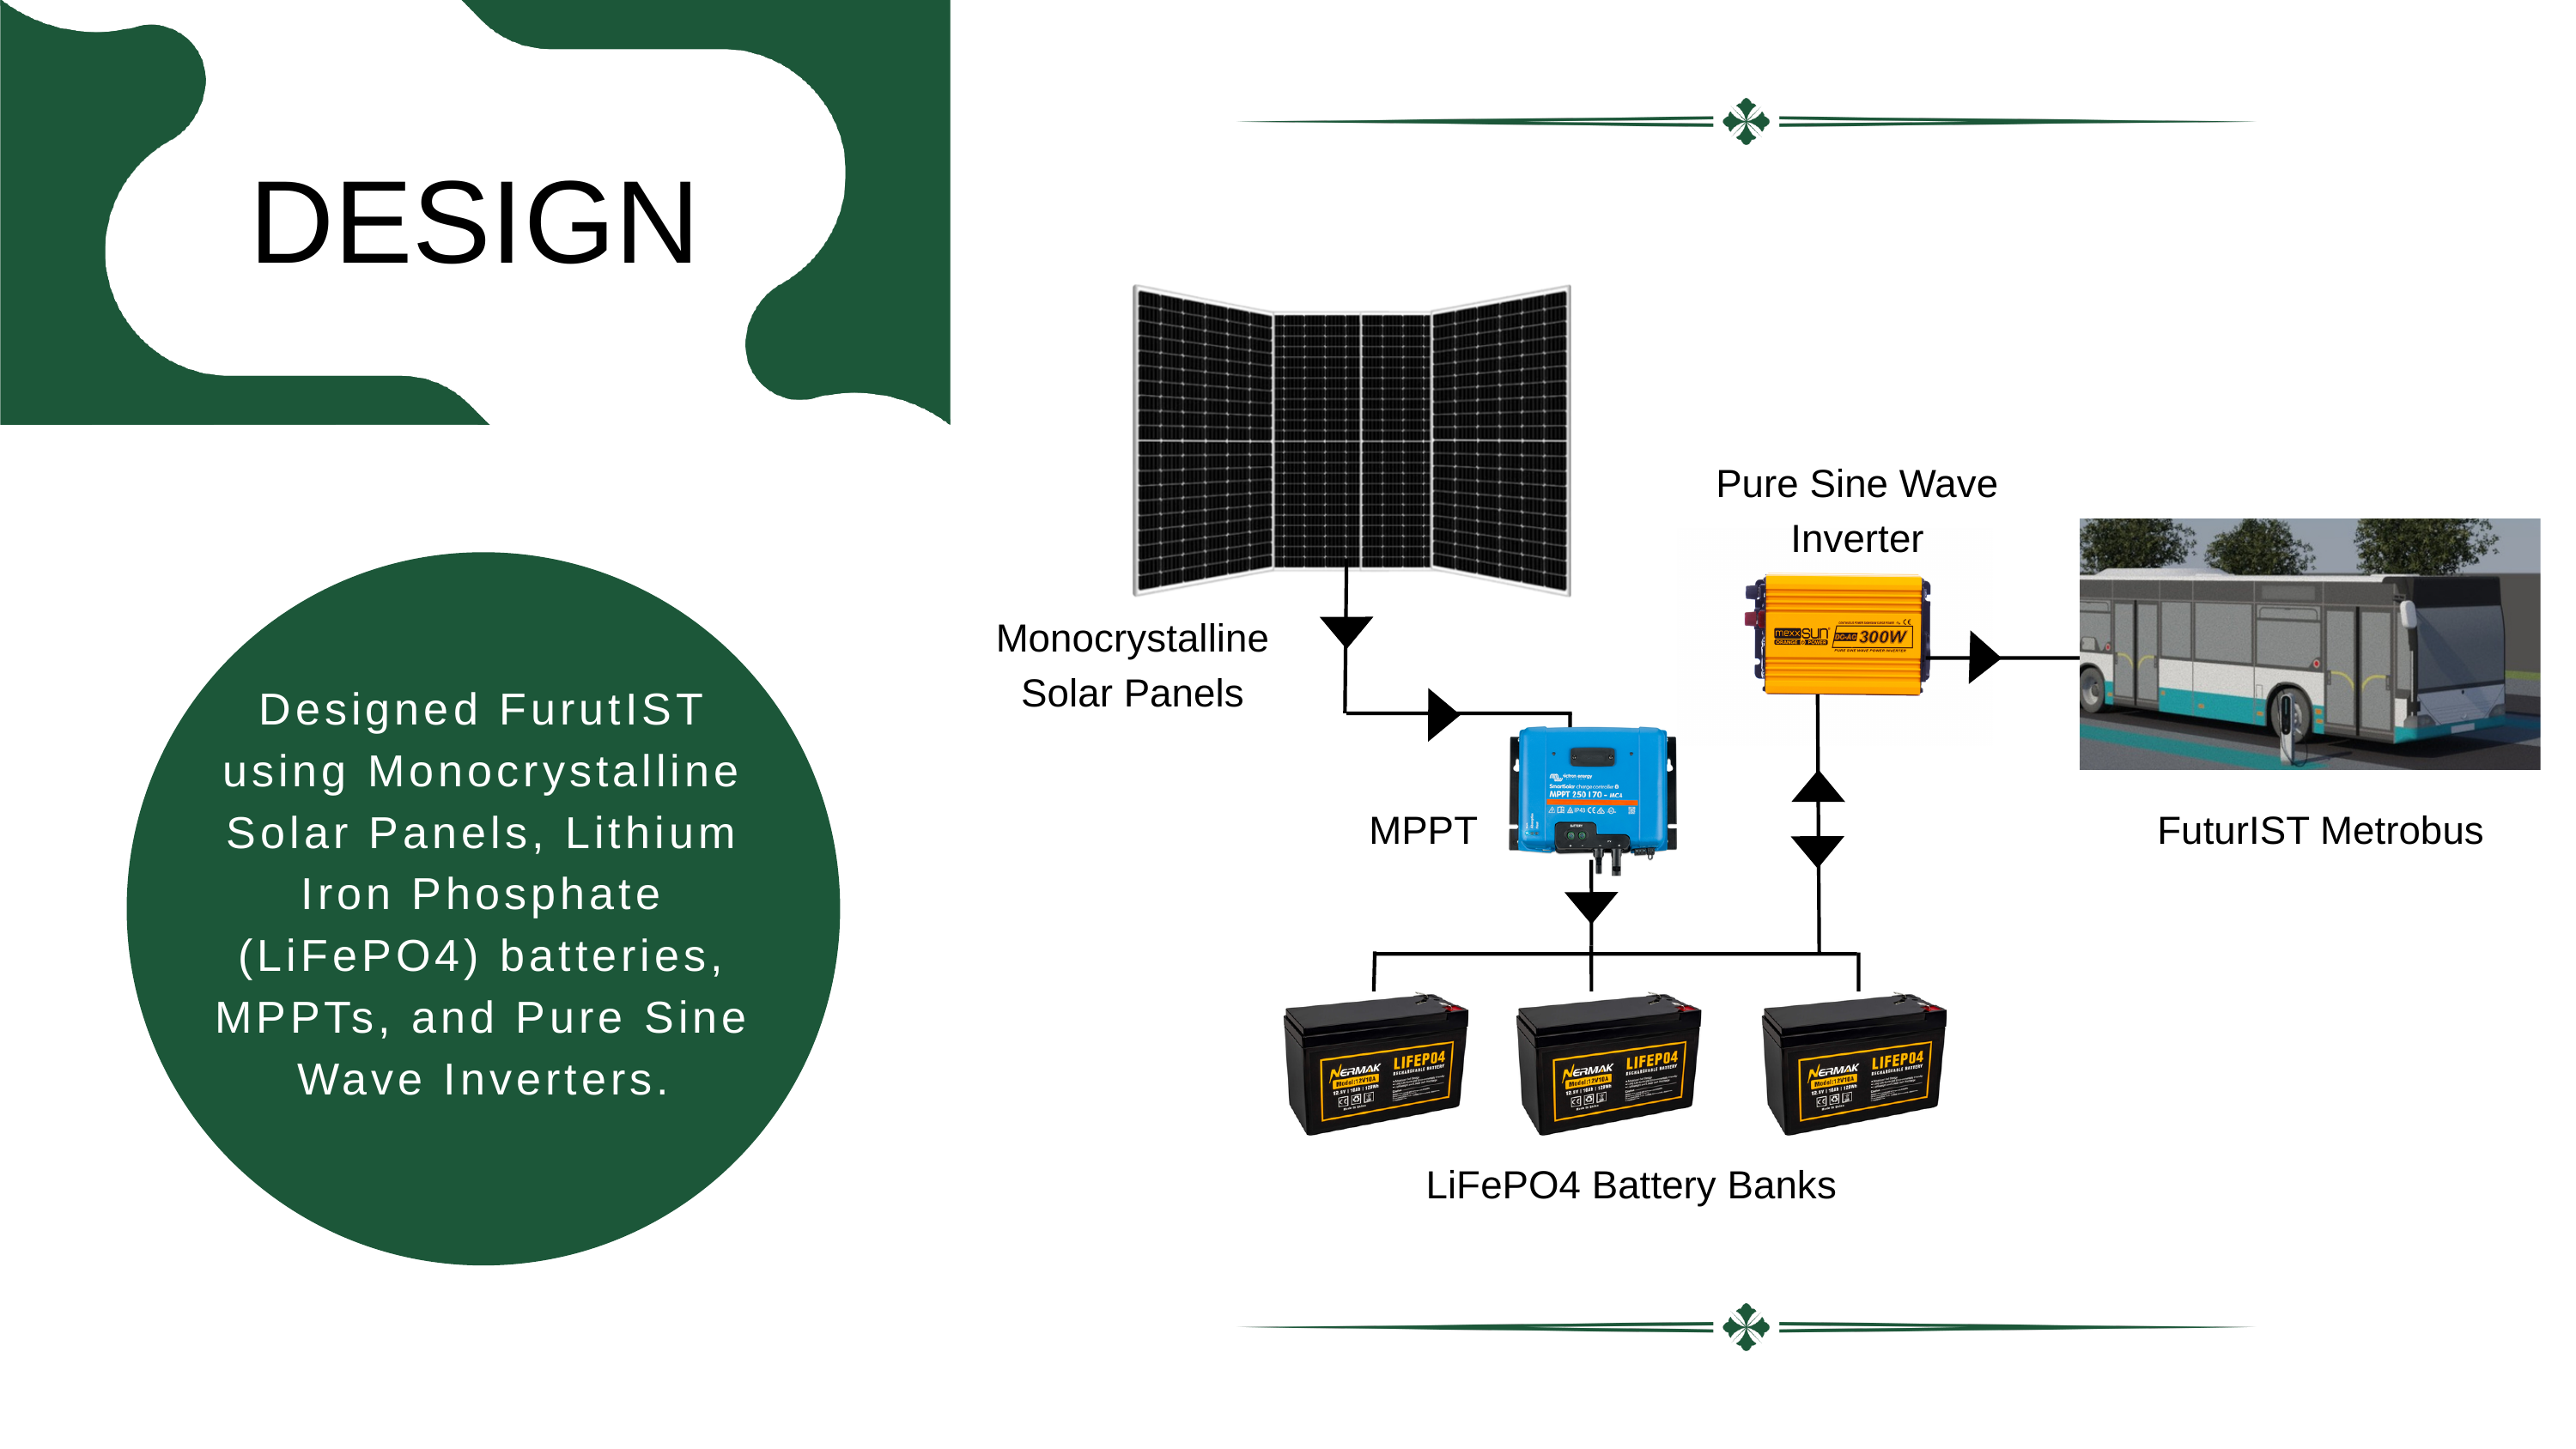

DESIGN

Pure Sine Wave Inverter

Monocrystalline Solar Panels

MPPT
FuturIST Metrobus

LiFePO4 Battery Banks

Designed FurutIST using Monocrystalline Solar Panels, Lithium Iron Phosphate (LiFePO4) batteries, MPPTs, and Pure Sine Wave Inverters.